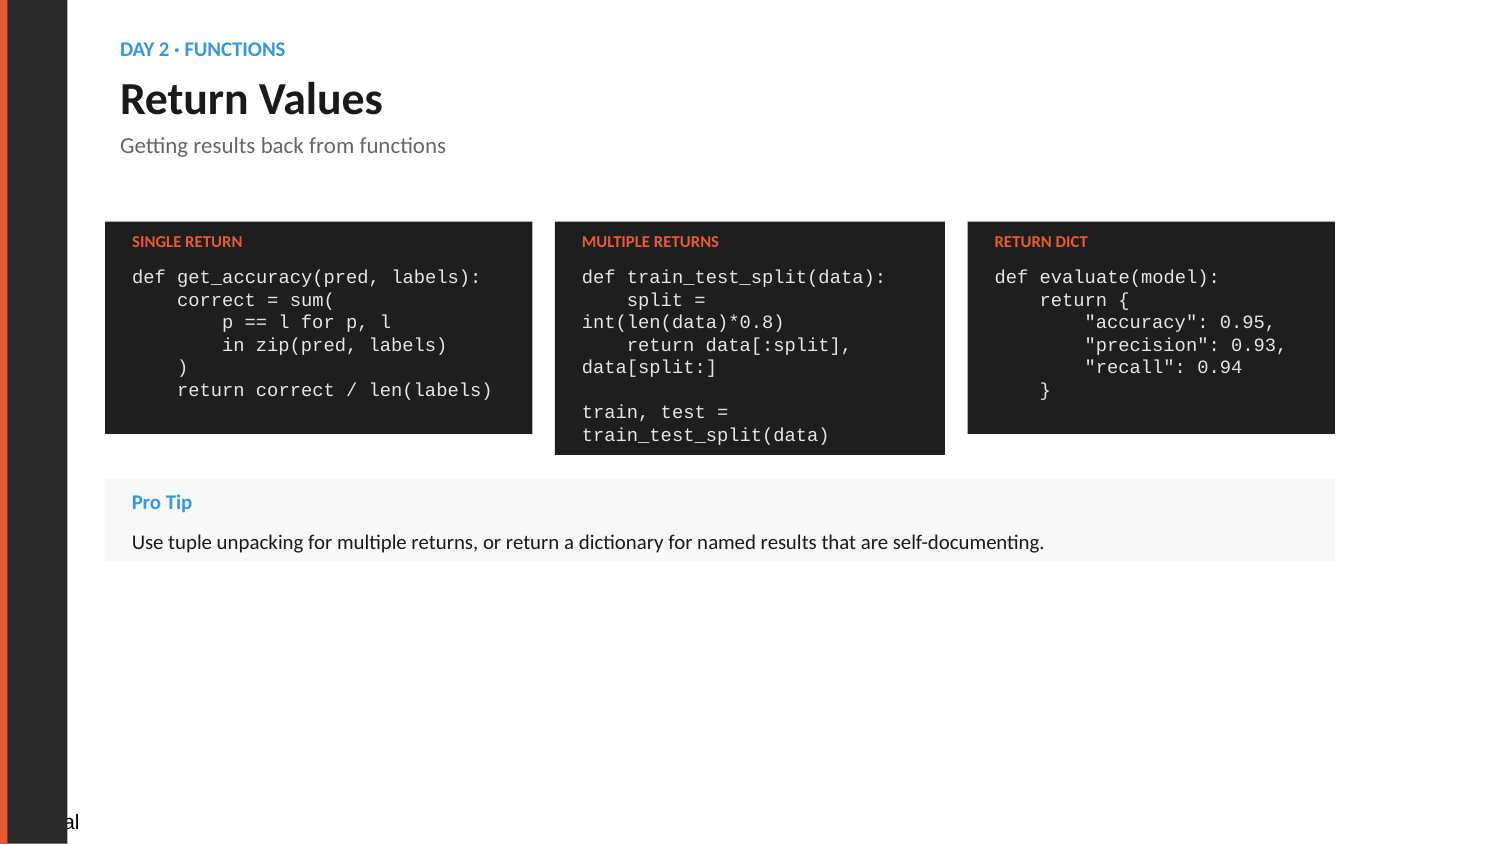

DAY 2 · FUNCTIONS
Return Values
Getting results back from functions

SINGLE RETURN
MULTIPLE RETURNS
RETURN DICT
def get_accuracy(pred, labels):
    correct = sum(
        p == l for p, l
        in zip(pred, labels)
    )
    return correct / len(labels)
def train_test_split(data):
    split = int(len(data)*0.8)
    return data[:split], data[split:]

train, test = train_test_split(data)
def evaluate(model):
    return {
        "accuracy": 0.95,
        "precision": 0.93,
        "recall": 0.94
    }

Pro Tip
Use tuple unpacking for multiple returns, or return a dictionary for named results that are self-documenting.